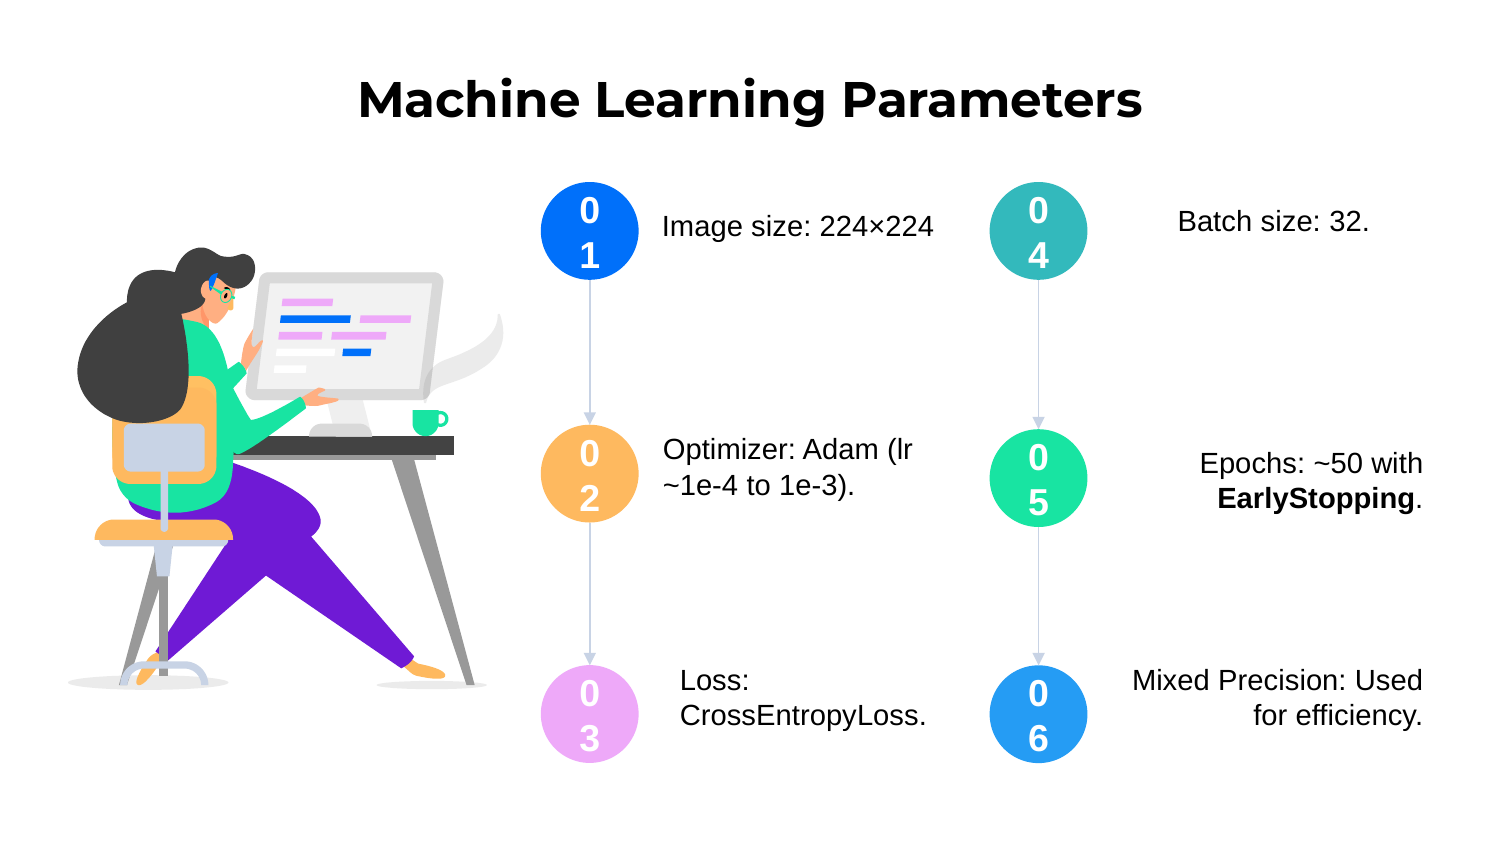

# Machine Learning Parameters
01
Image size: 224×224
04
Batch size: 32.

02
Optimizer: Adam (lr ~1e-4 to 1e-3).
05
Epochs: ~50 with EarlyStopping.
03
Loss: CrossEntropyLoss.
06
Mixed Precision: Used for efficiency.